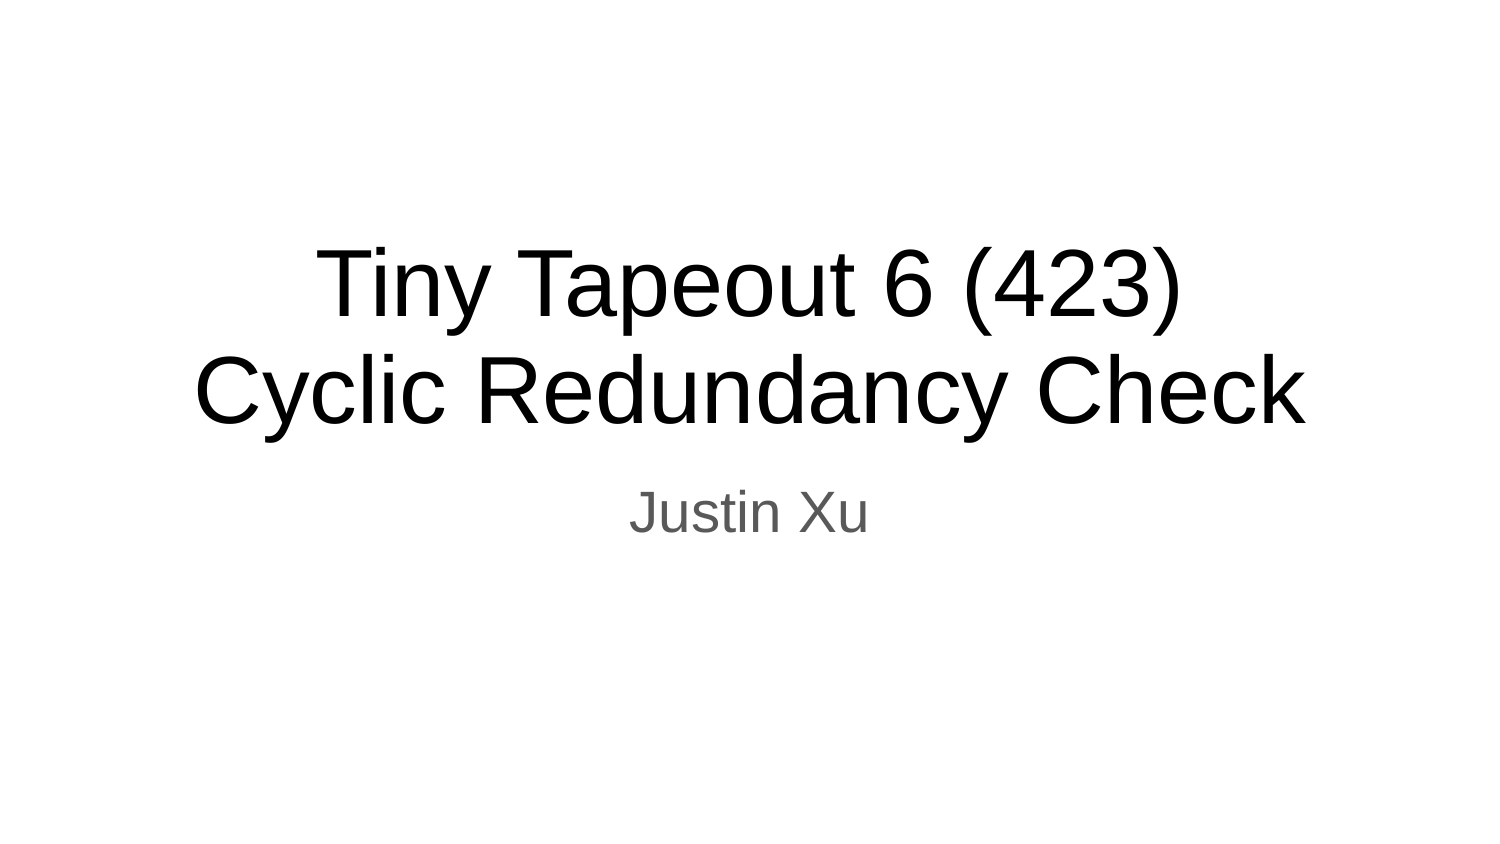

# Tiny Tapeout 6 (423)
Cyclic Redundancy Check
Justin Xu